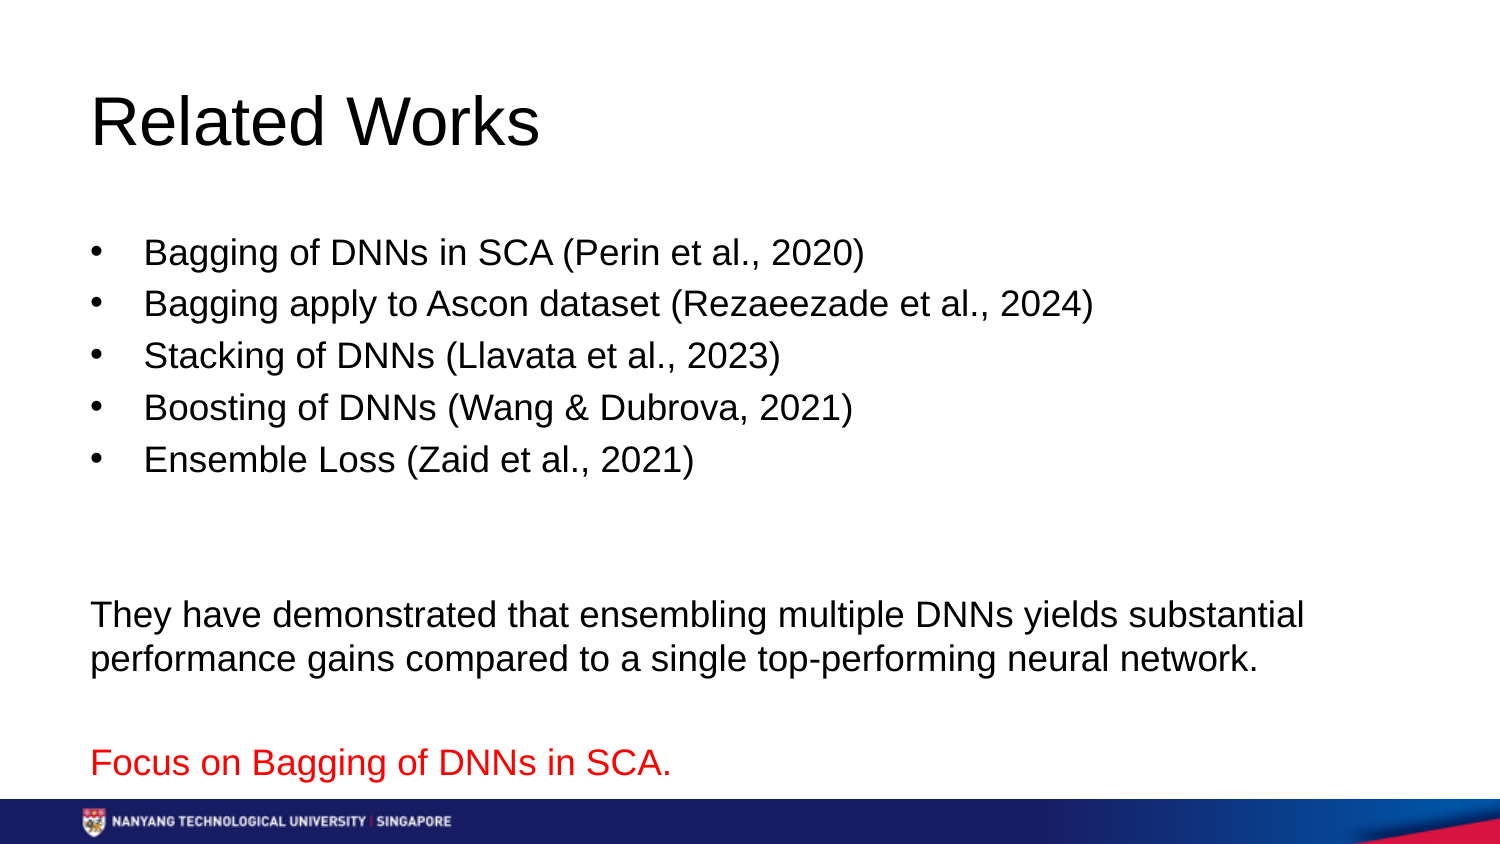

# Related Works
Bagging of DNNs in SCA (Perin et al., 2020)
Bagging apply to Ascon dataset (Rezaeezade et al., 2024)
Stacking of DNNs (Llavata et al., 2023)
Boosting of DNNs (Wang & Dubrova, 2021)
Ensemble Loss (Zaid et al., 2021)

They have demonstrated that ensembling multiple DNNs yields substantial performance gains compared to a single top-performing neural network.

Focus on Bagging of DNNs in SCA.